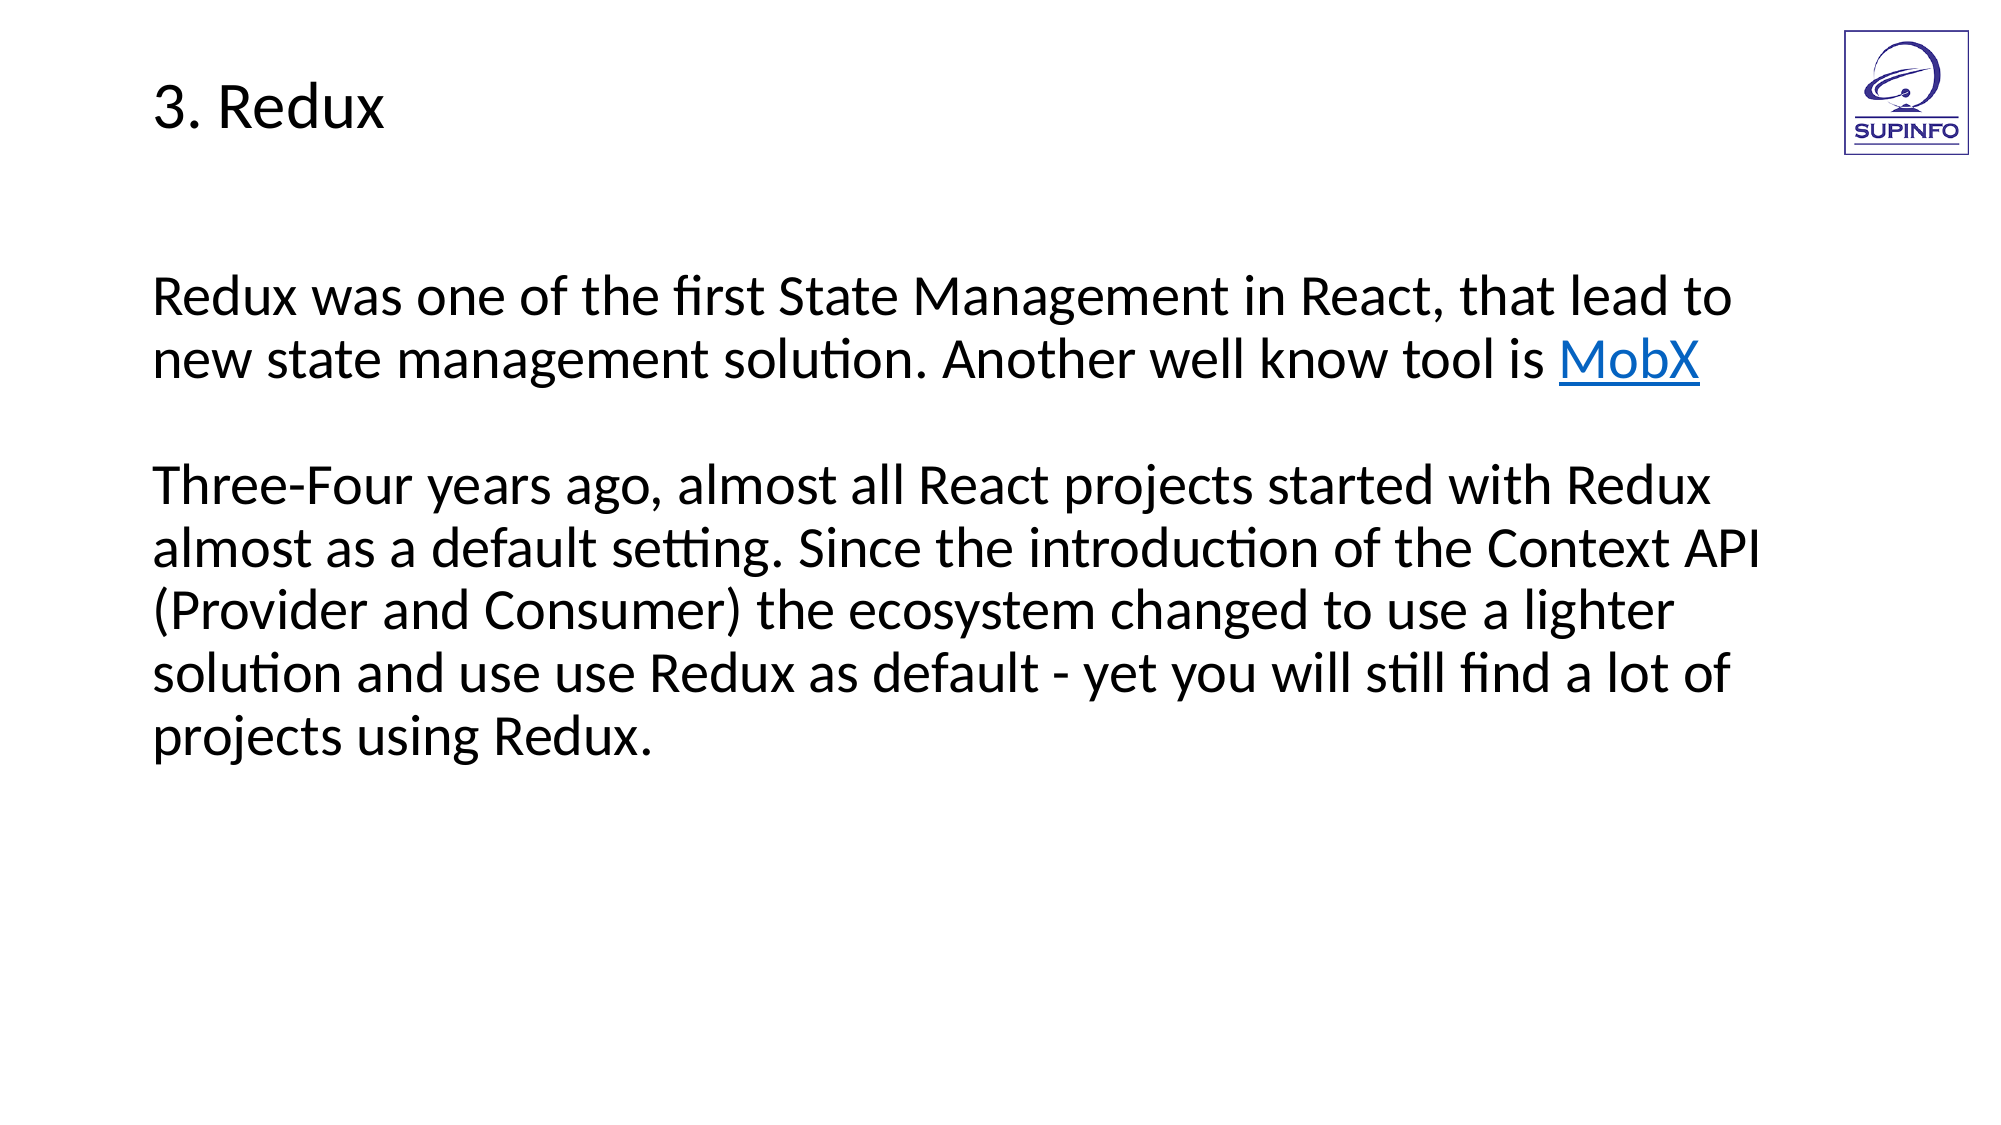

3. Redux
Redux was one of the first State Management in React, that lead to new state management solution. Another well know tool is MobX

Three-Four years ago, almost all React projects started with Redux almost as a default setting. Since the introduction of the Context API (Provider and Consumer) the ecosystem changed to use a lighter solution and use use Redux as default - yet you will still find a lot of projects using Redux.